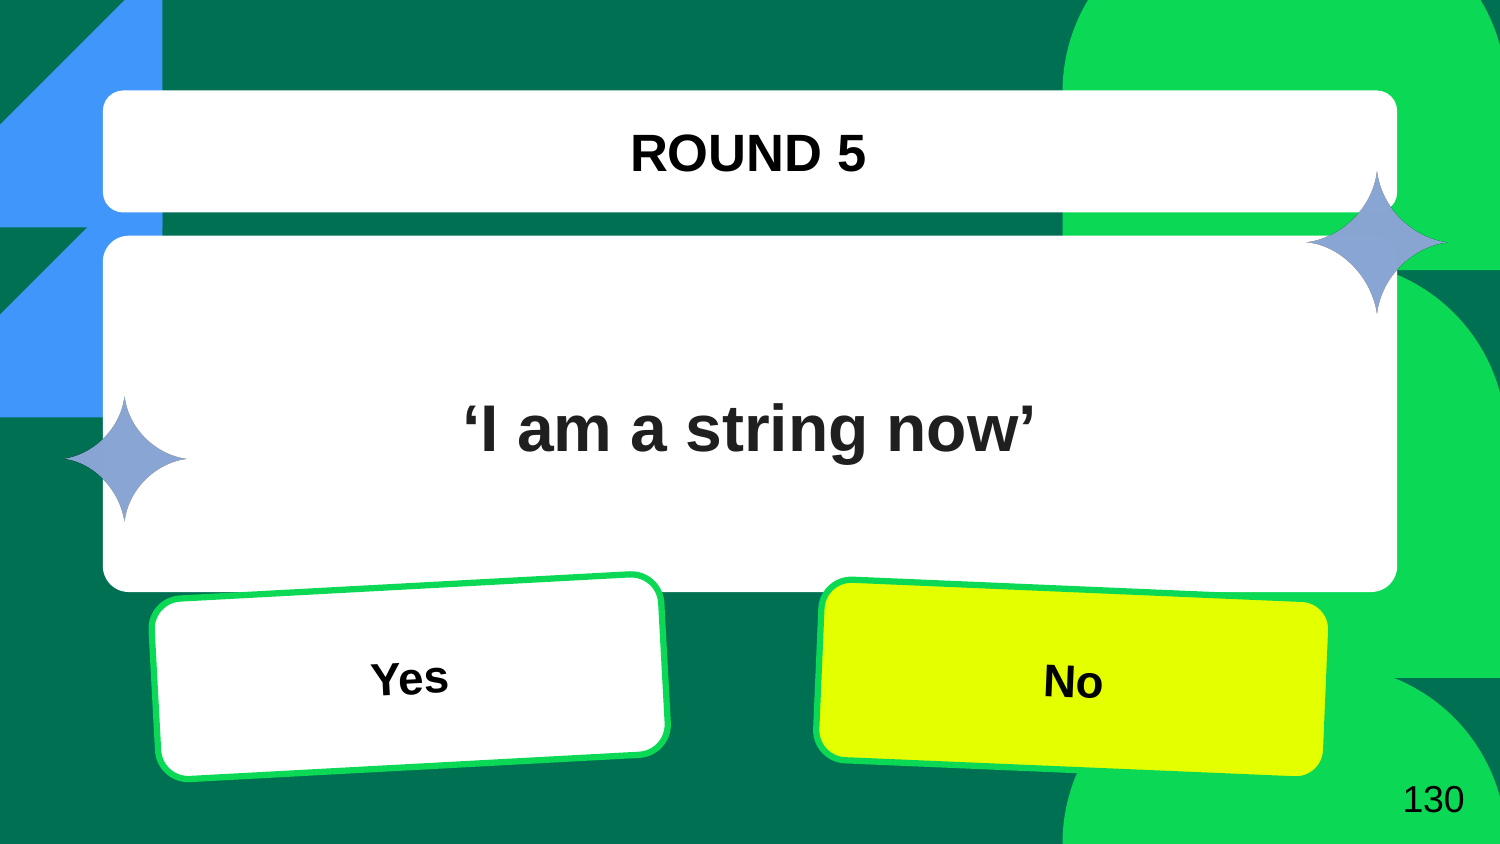

# ROUND 5
‘I am a string now’

Yes
No